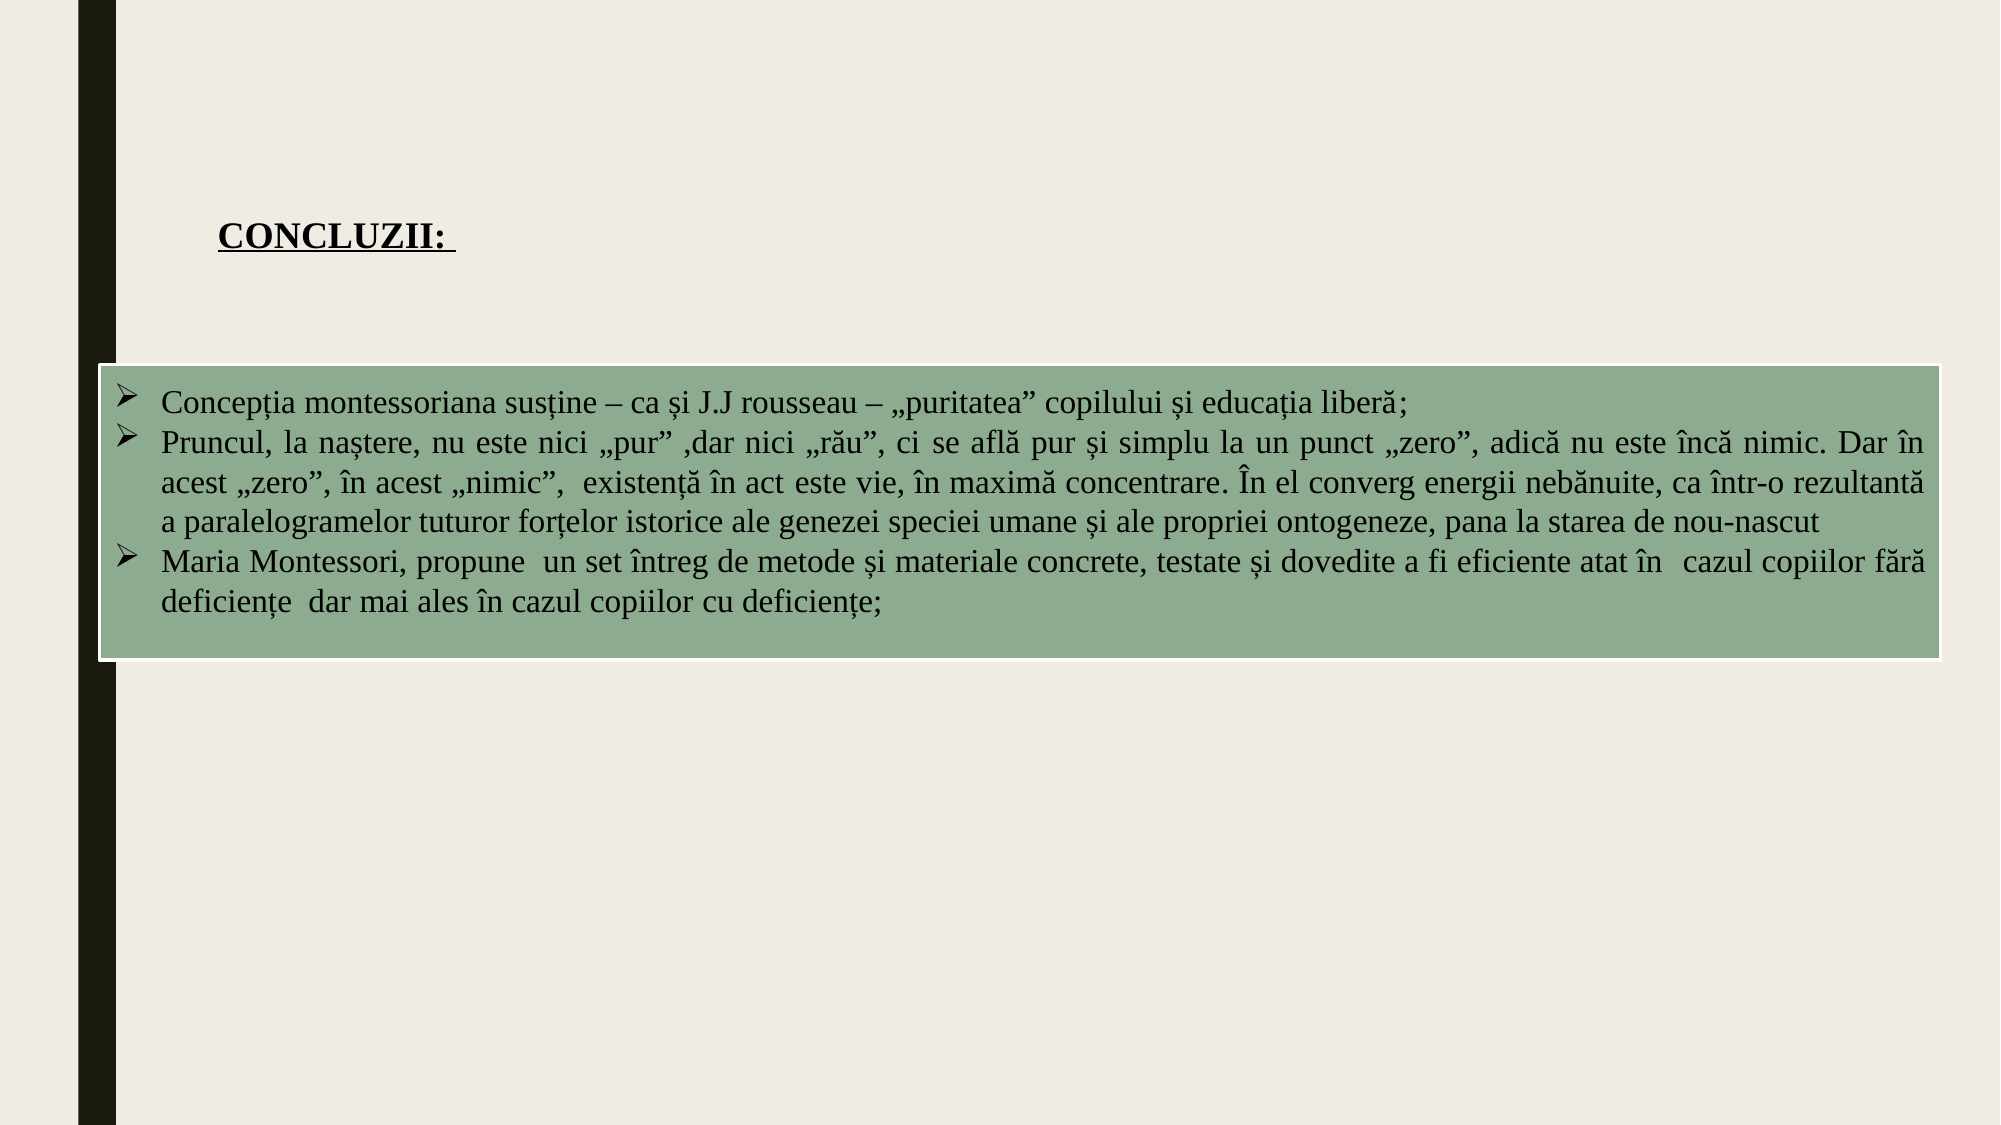

CONCLUZII:
Concepția montessoriana susține – ca și J.J rousseau – „puritatea” copilului și educația liberă;
Pruncul, la naștere, nu este nici „pur” ,dar nici „rău”, ci se află pur și simplu la un punct „zero”, adică nu este încă nimic. Dar în acest „zero”, în acest „nimic”,  existență în act este vie, în maximă concentrare. În el converg energii nebănuite, ca într-o rezultantă a paralelogramelor tuturor forțelor istorice ale genezei speciei umane și ale propriei ontogeneze, pana la starea de nou-nascut
Maria Montessori, propune  un set întreg de metode și materiale concrete, testate și dovedite a fi eficiente atat în  cazul copiilor fără deficiențe  dar mai ales în cazul copiilor cu deficiențe;